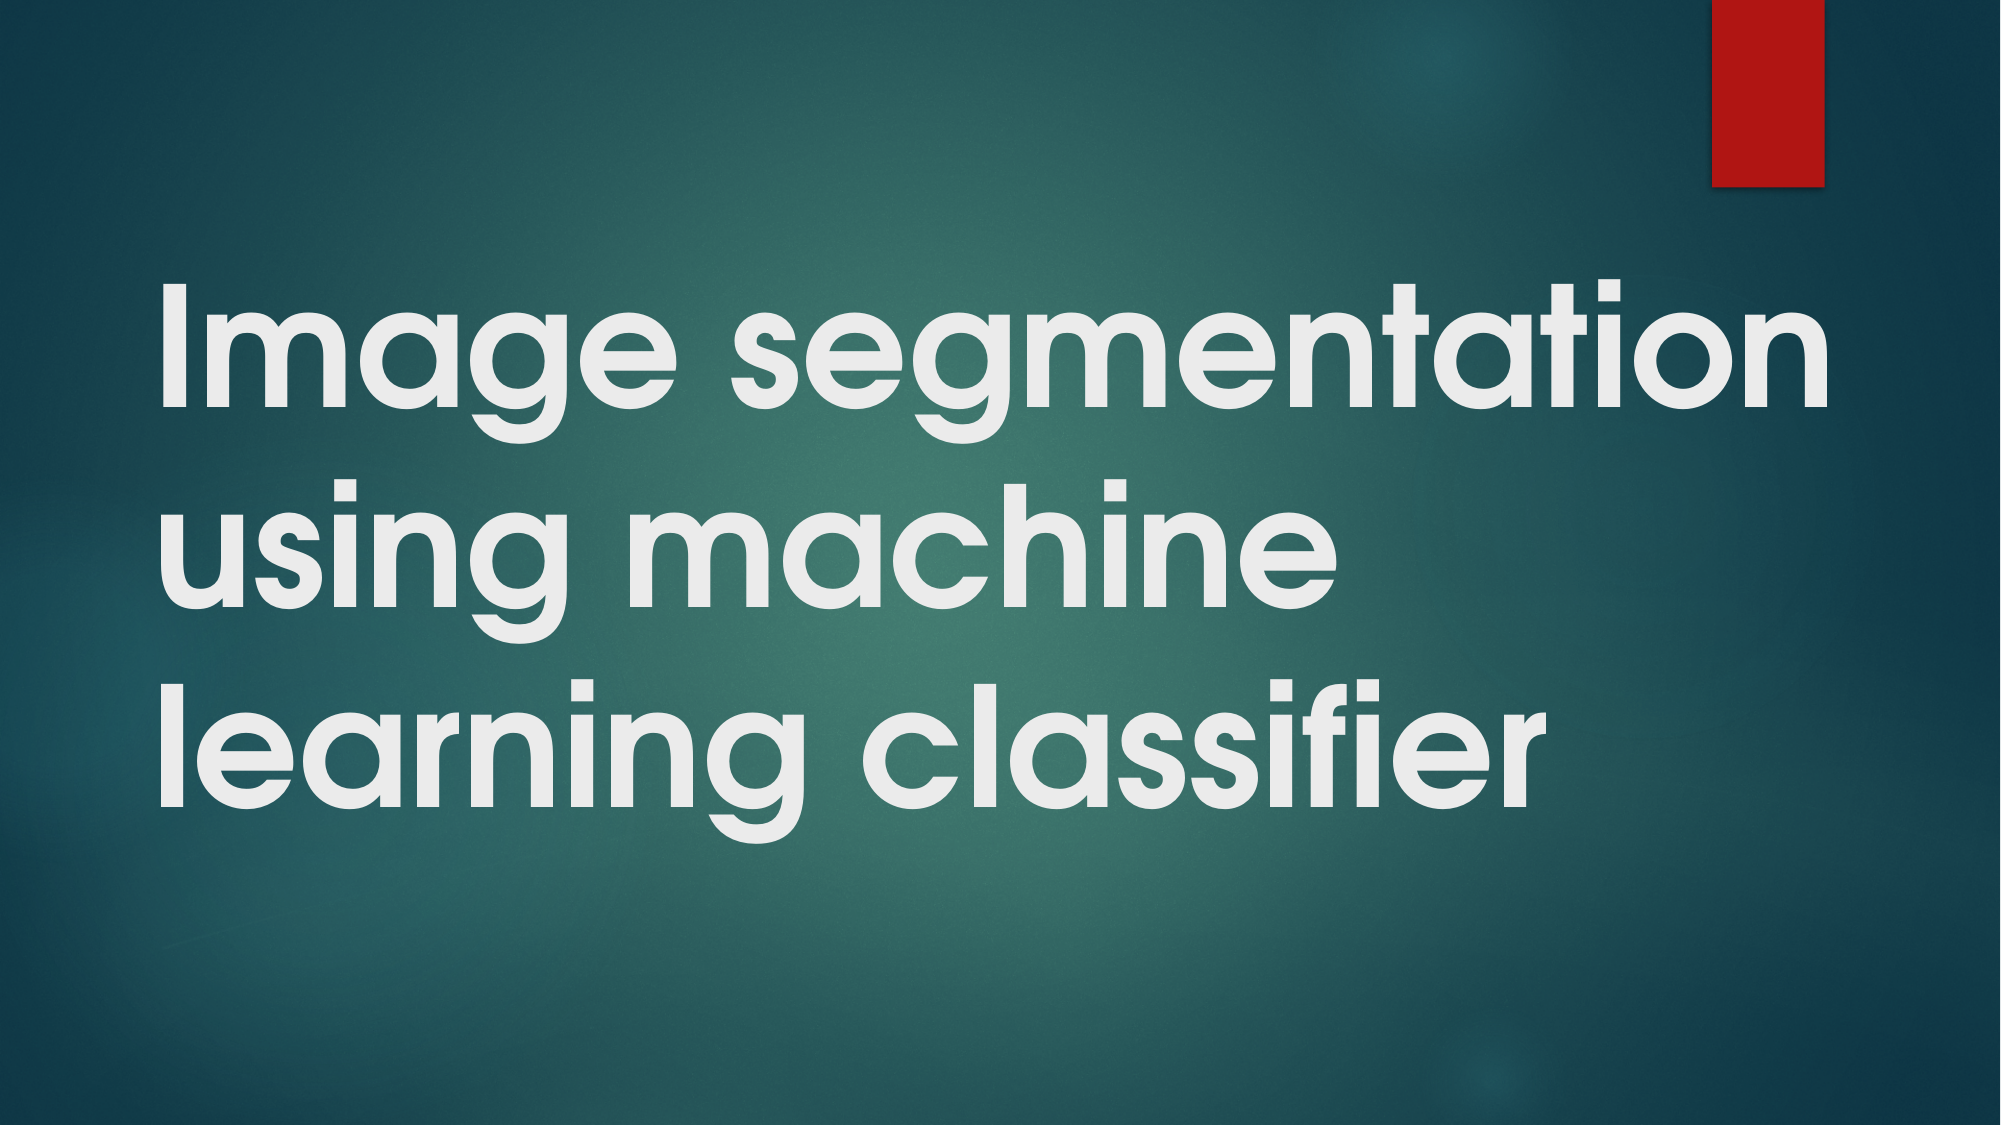

# Image segmentation using machine learning classifier